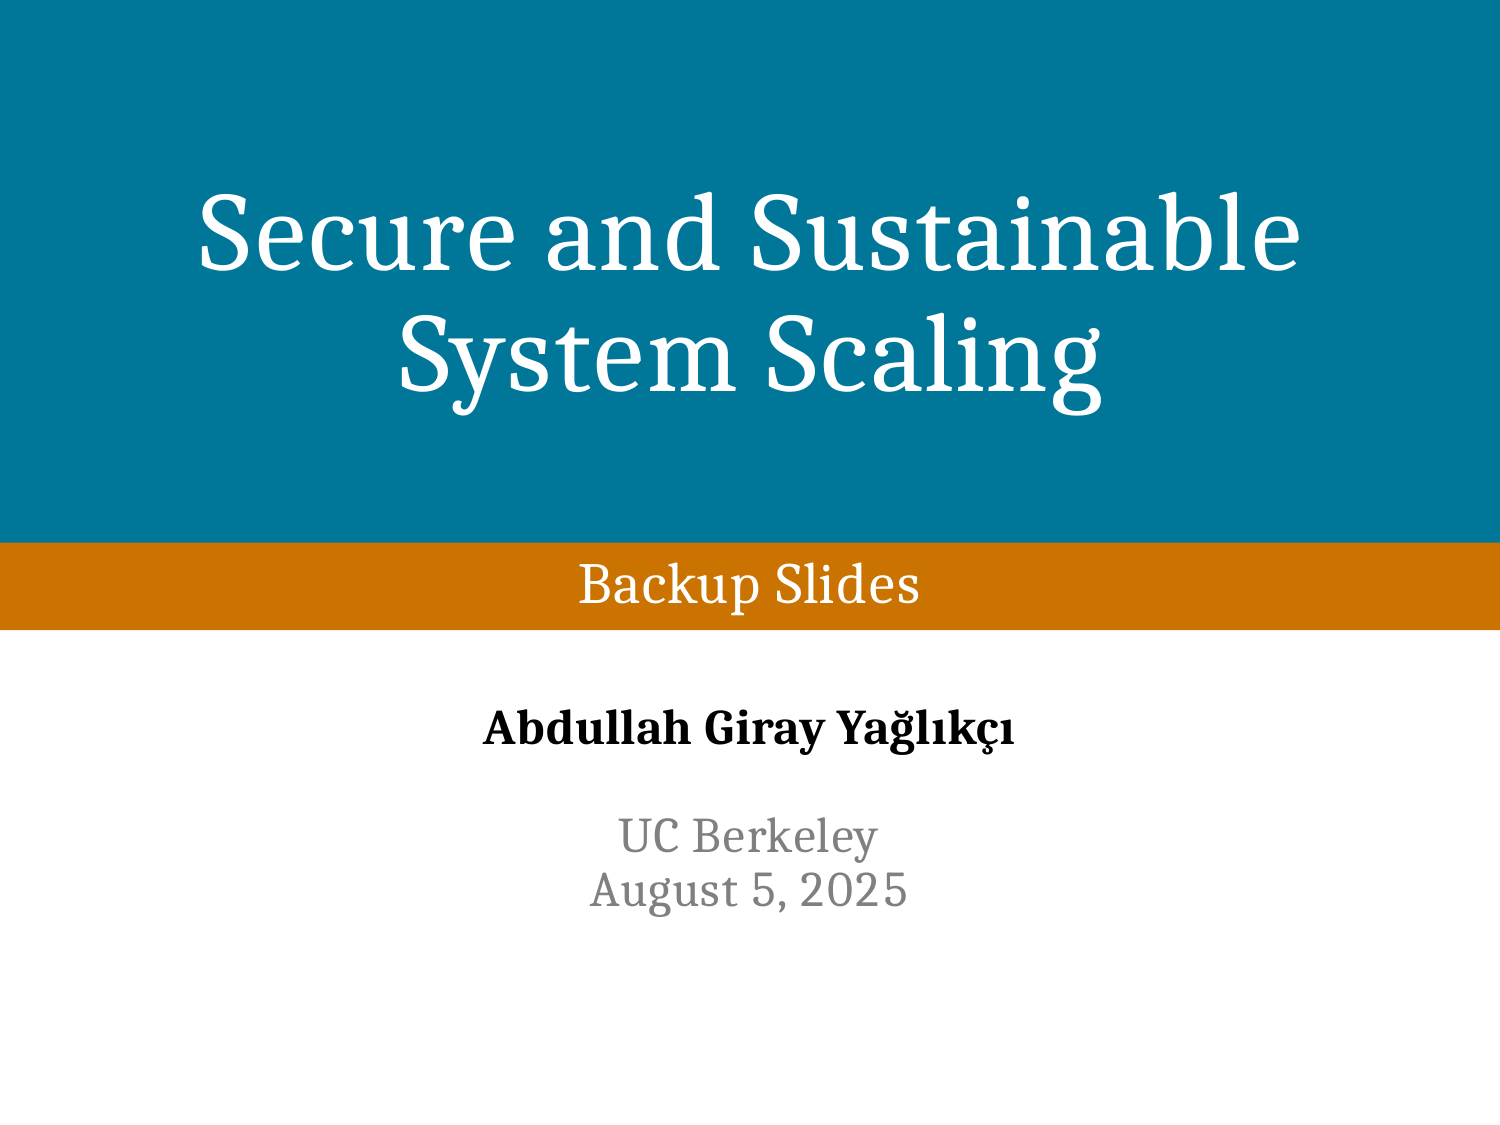

# Secure and Sustainable System Scaling
Backup Slides

Abdullah Giray Yağlıkçı

UC Berkeley
August 5, 2025